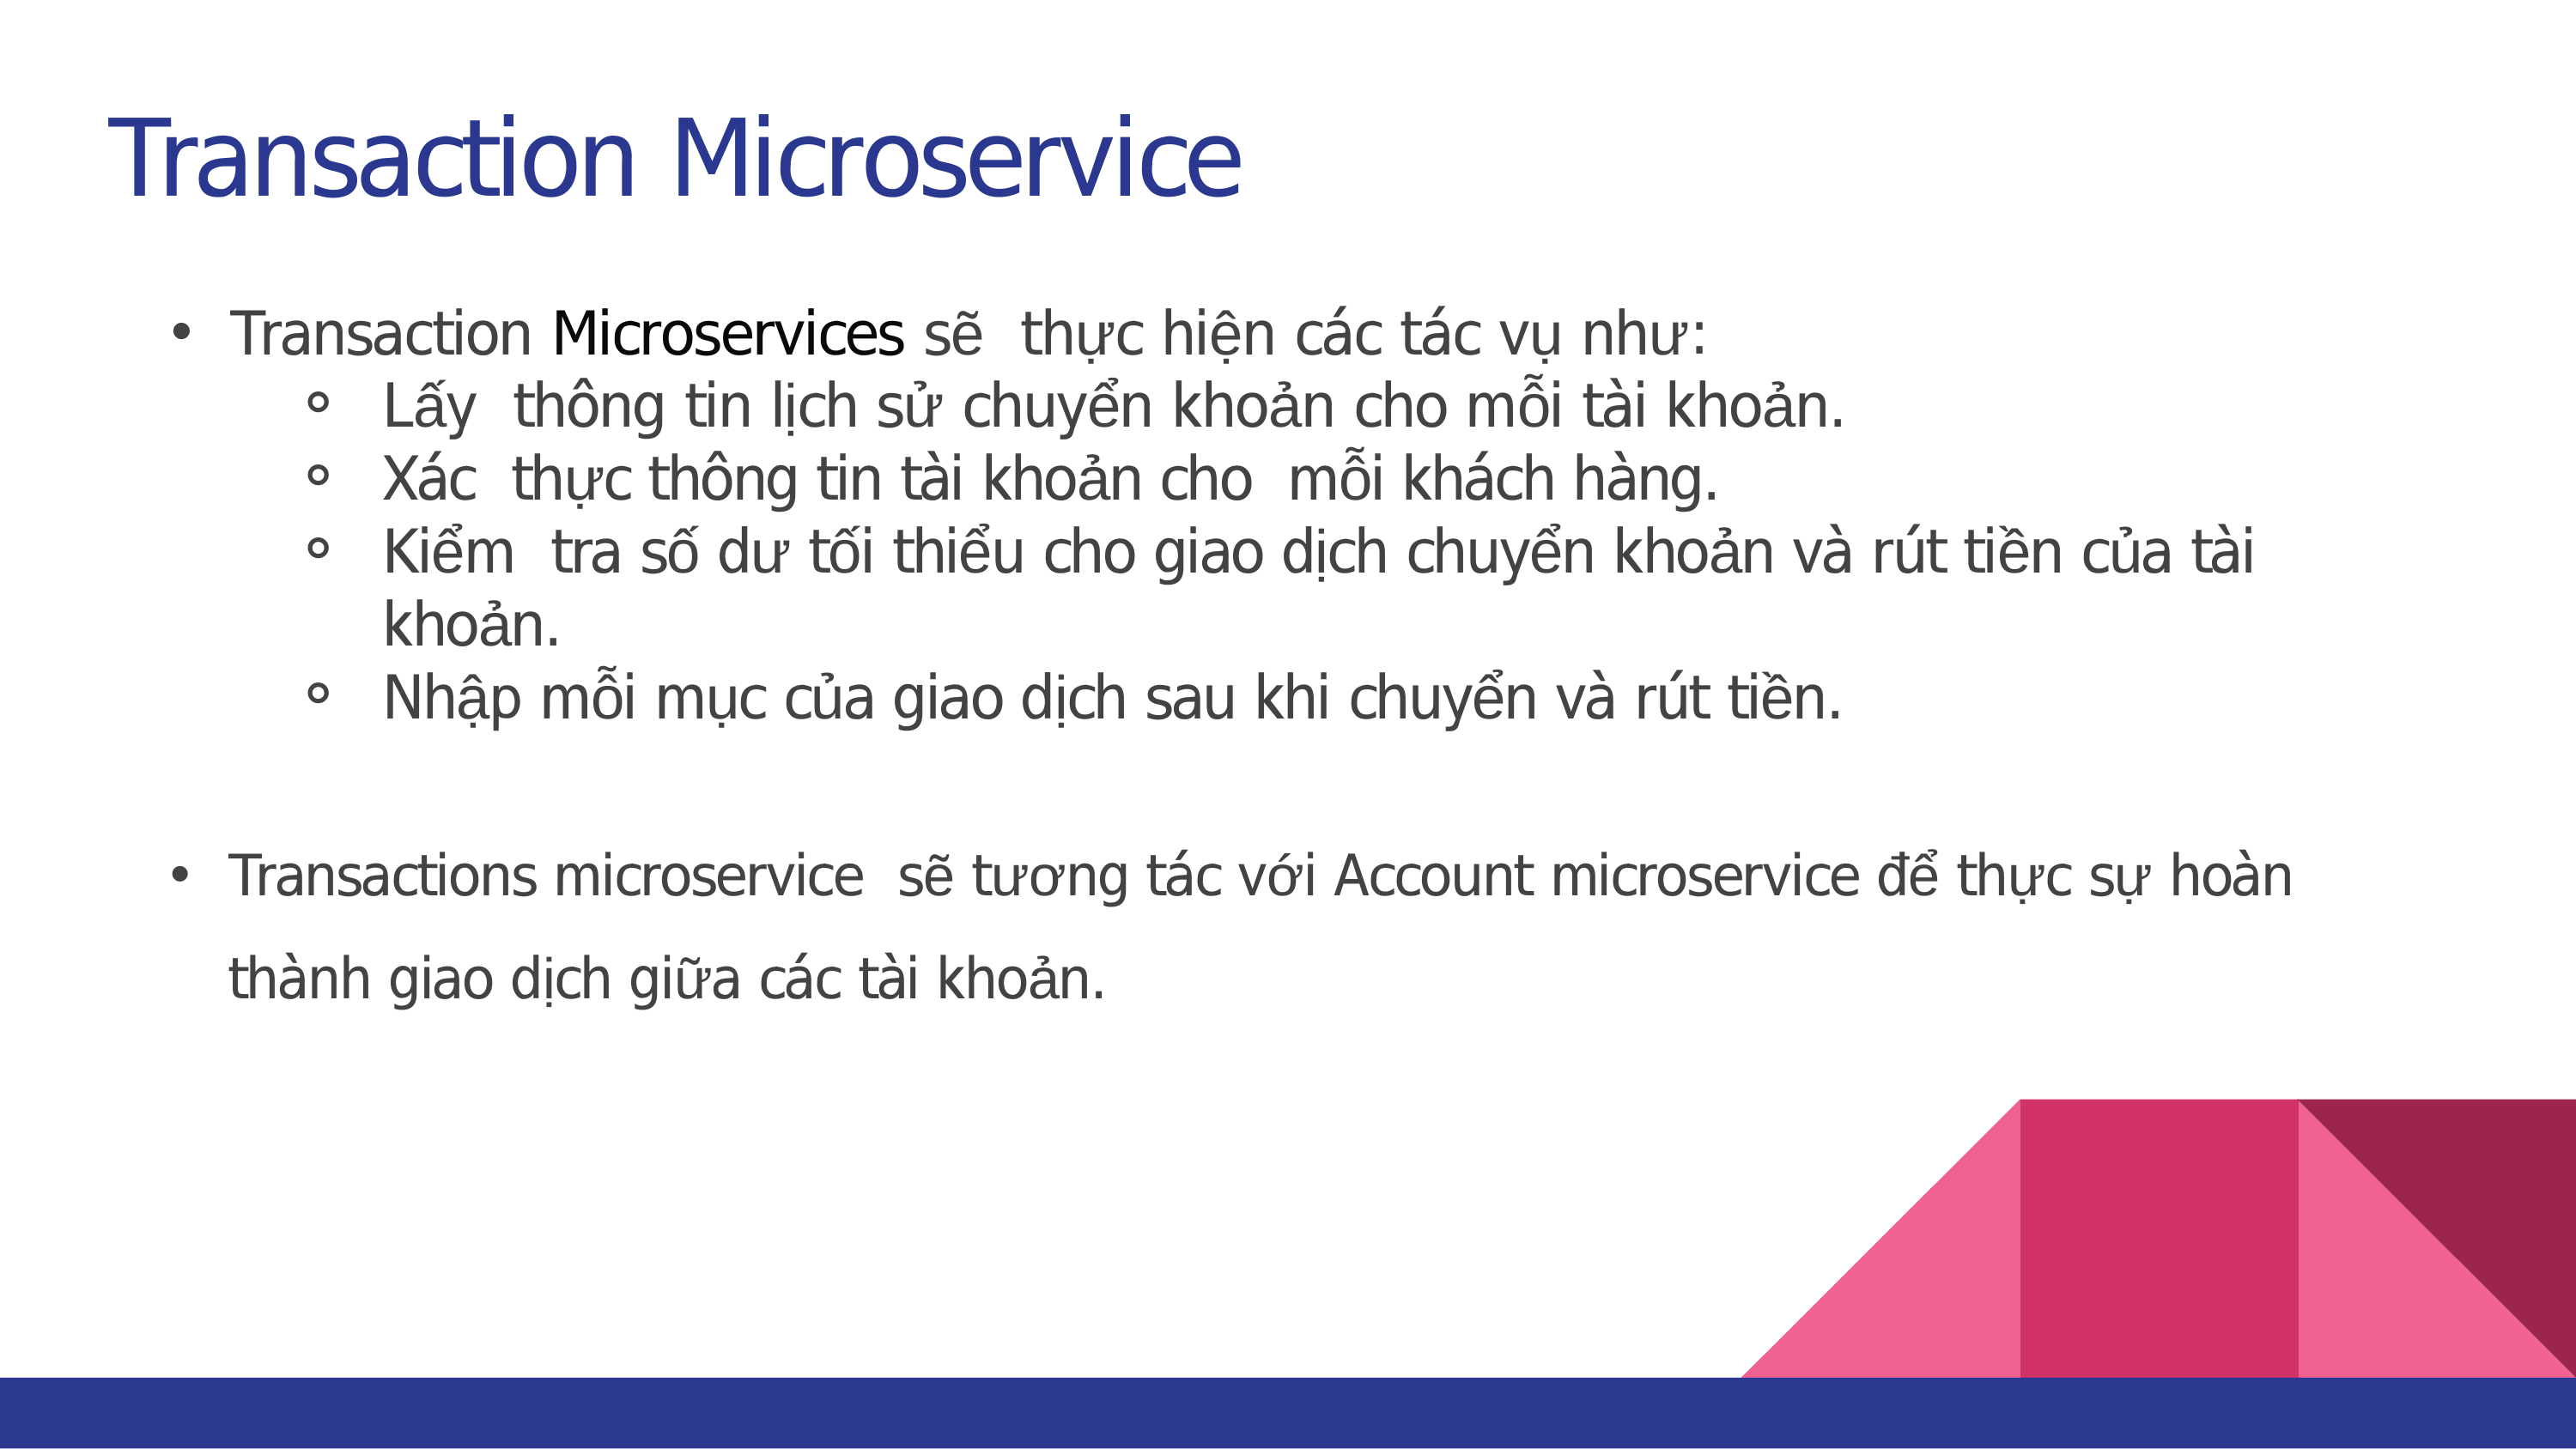

Transaction Microservice
Transaction Microservices sẽ  thực hiện các tác vụ như:
Lấy  thông tin lịch sử chuyển khoản cho mỗi tài khoản.
Xác  thực thông tin tài khoản cho  mỗi khách hàng.
Kiểm  tra số dư tối thiểu cho giao dịch chuyển khoản và rút tiền của tài khoản.
Nhập mỗi mục của giao dịch sau khi chuyển và rút tiền.

Transactions microservice  sẽ tương tác với Account microservice để thực sự hoàn thành giao dịch giữa các tài khoản.